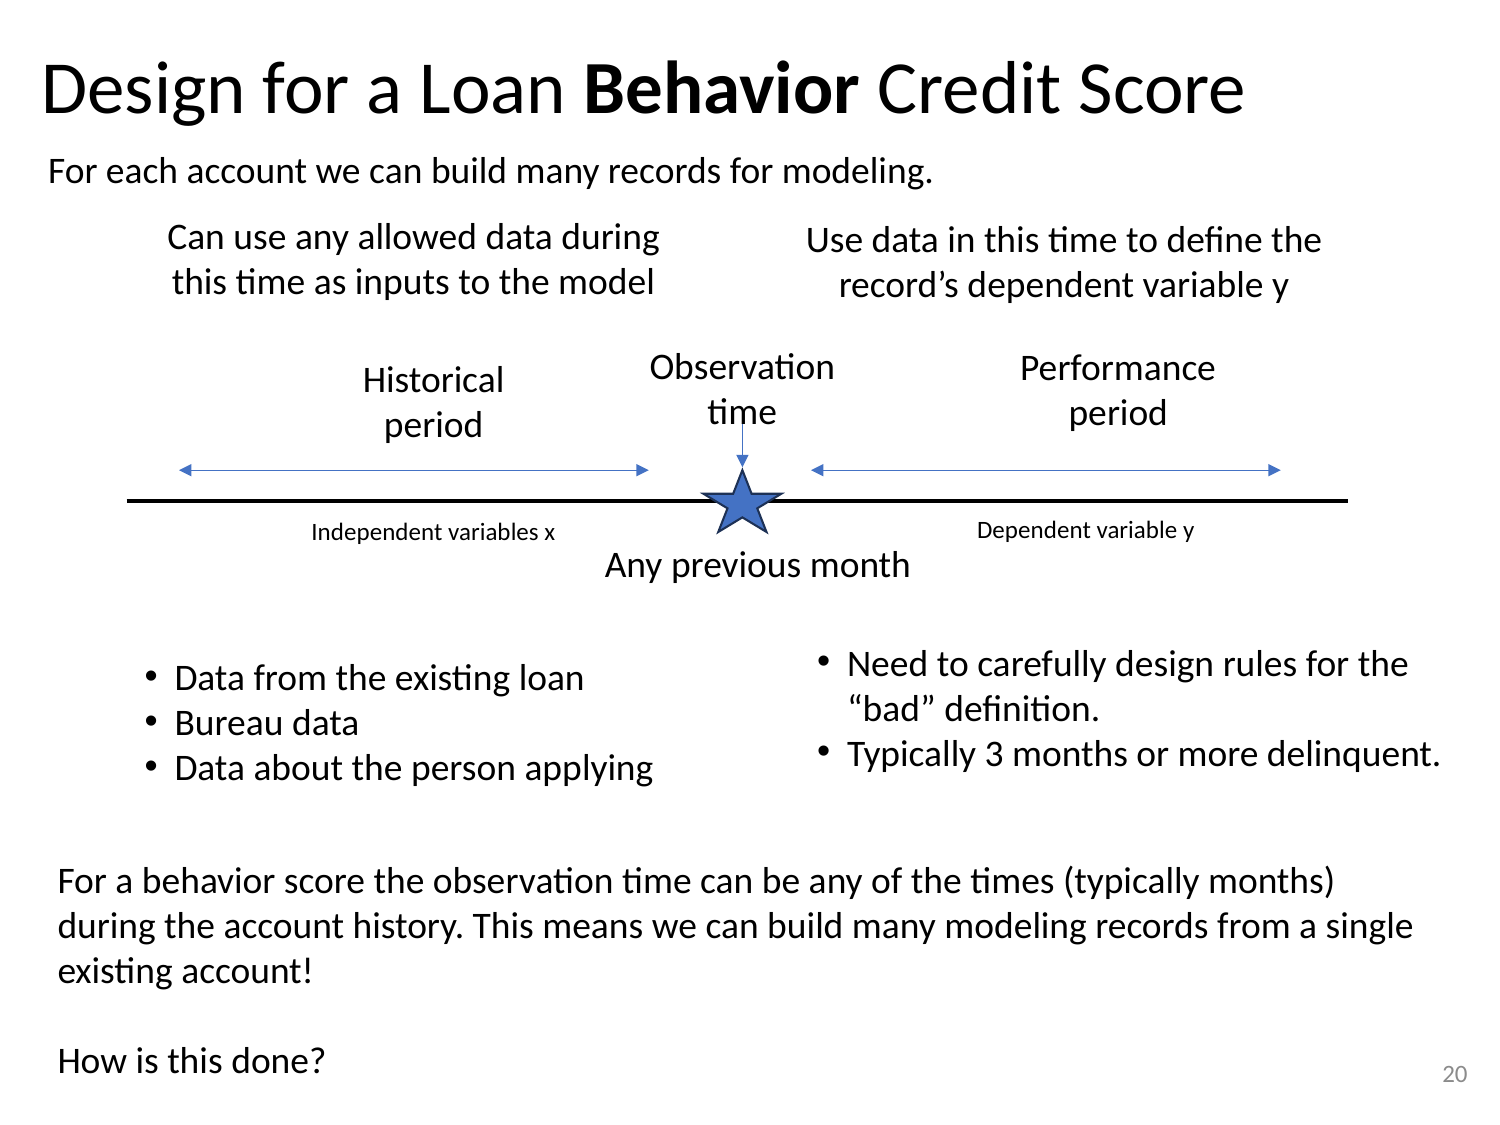

# Design for a Loan Behavior Credit Score
For each account we can build many records for modeling.
Can use any allowed data during this time as inputs to the model
Use data in this time to define the record’s dependent variable y
Observation time
Performance period
Historical period

Dependent variable y
Independent variables x
Any previous month
Need to carefully design rules for the “bad” definition.
Typically 3 months or more delinquent.
Data from the existing loan
Bureau data
Data about the person applying
For a behavior score the observation time can be any of the times (typically months) during the account history. This means we can build many modeling records from a single existing account!

How is this done?
20